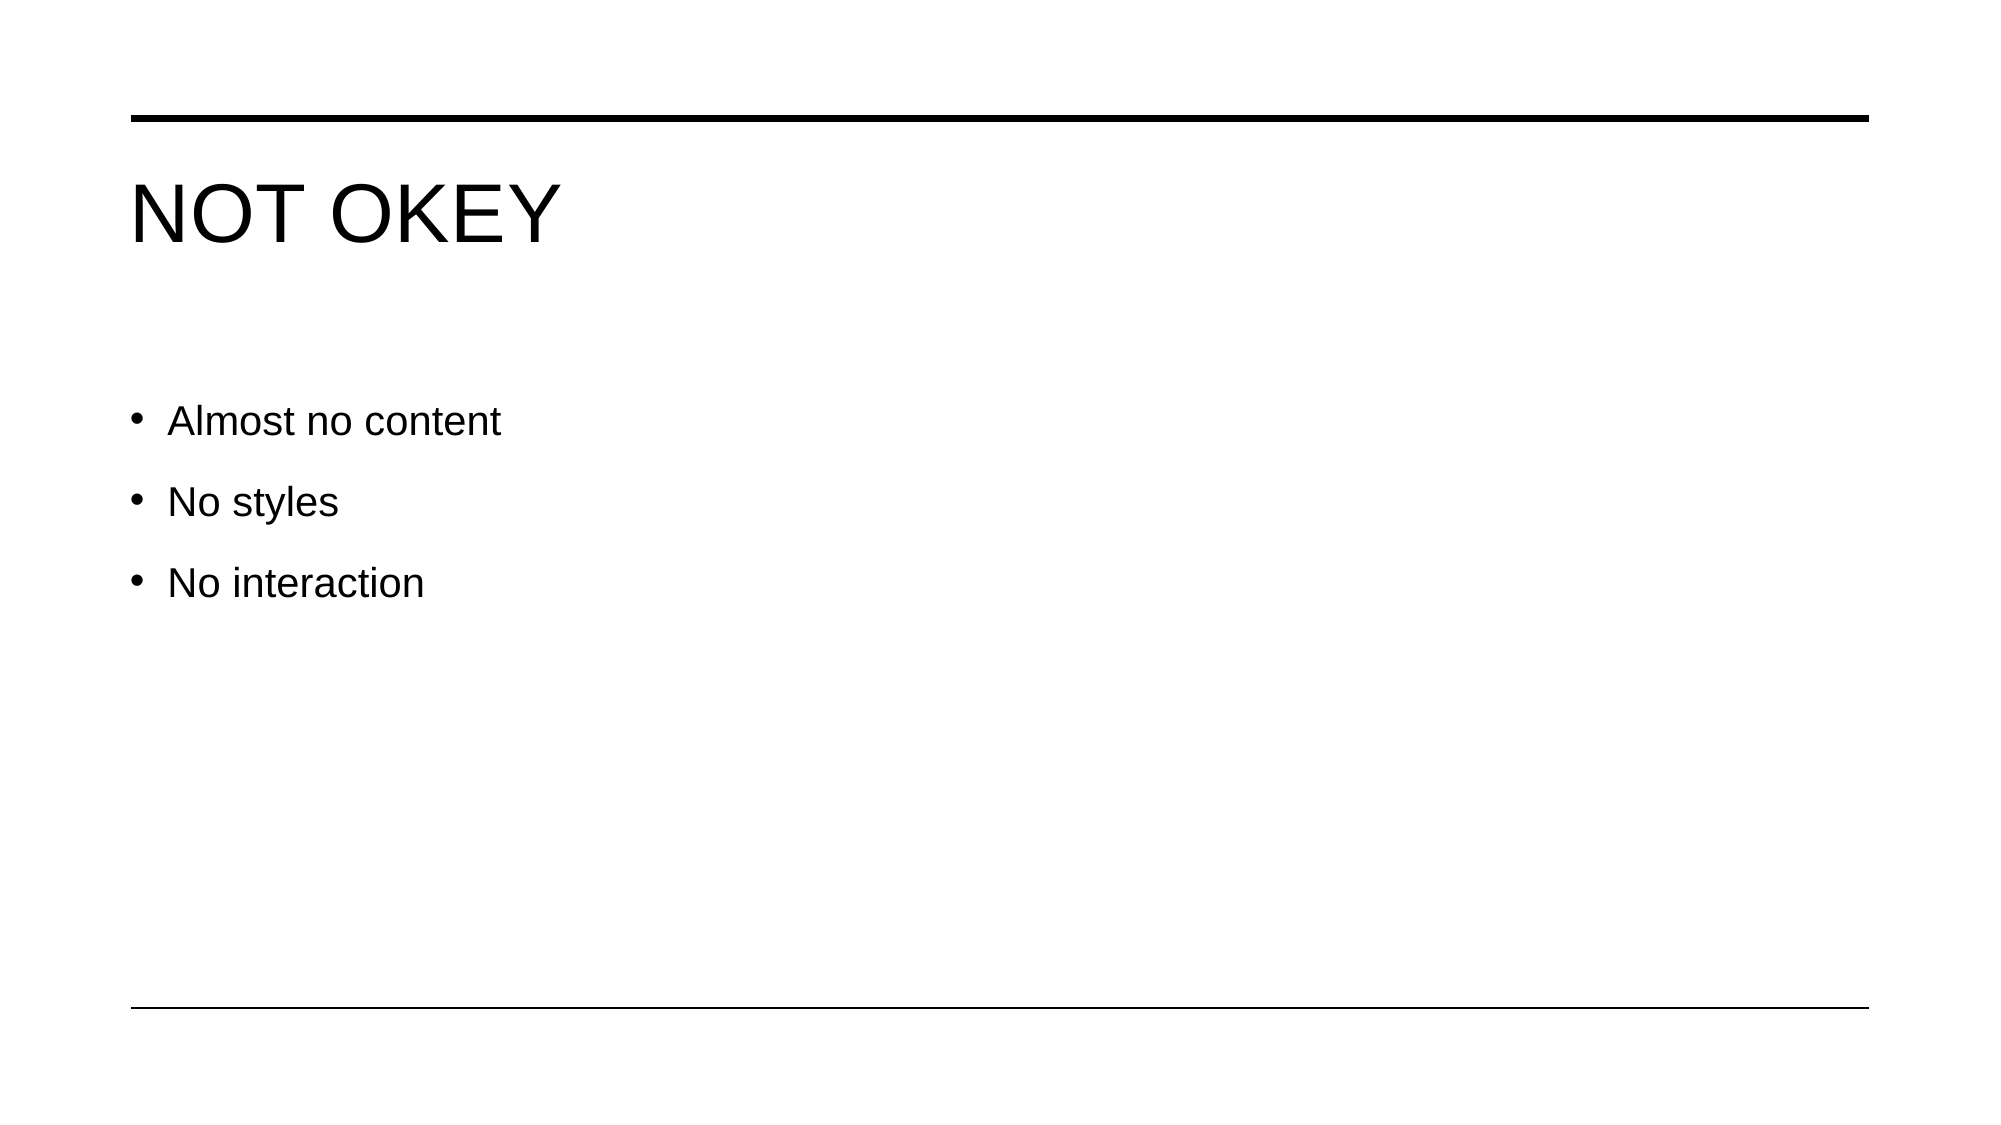

# Not okey
Almost no content
No styles
No interaction